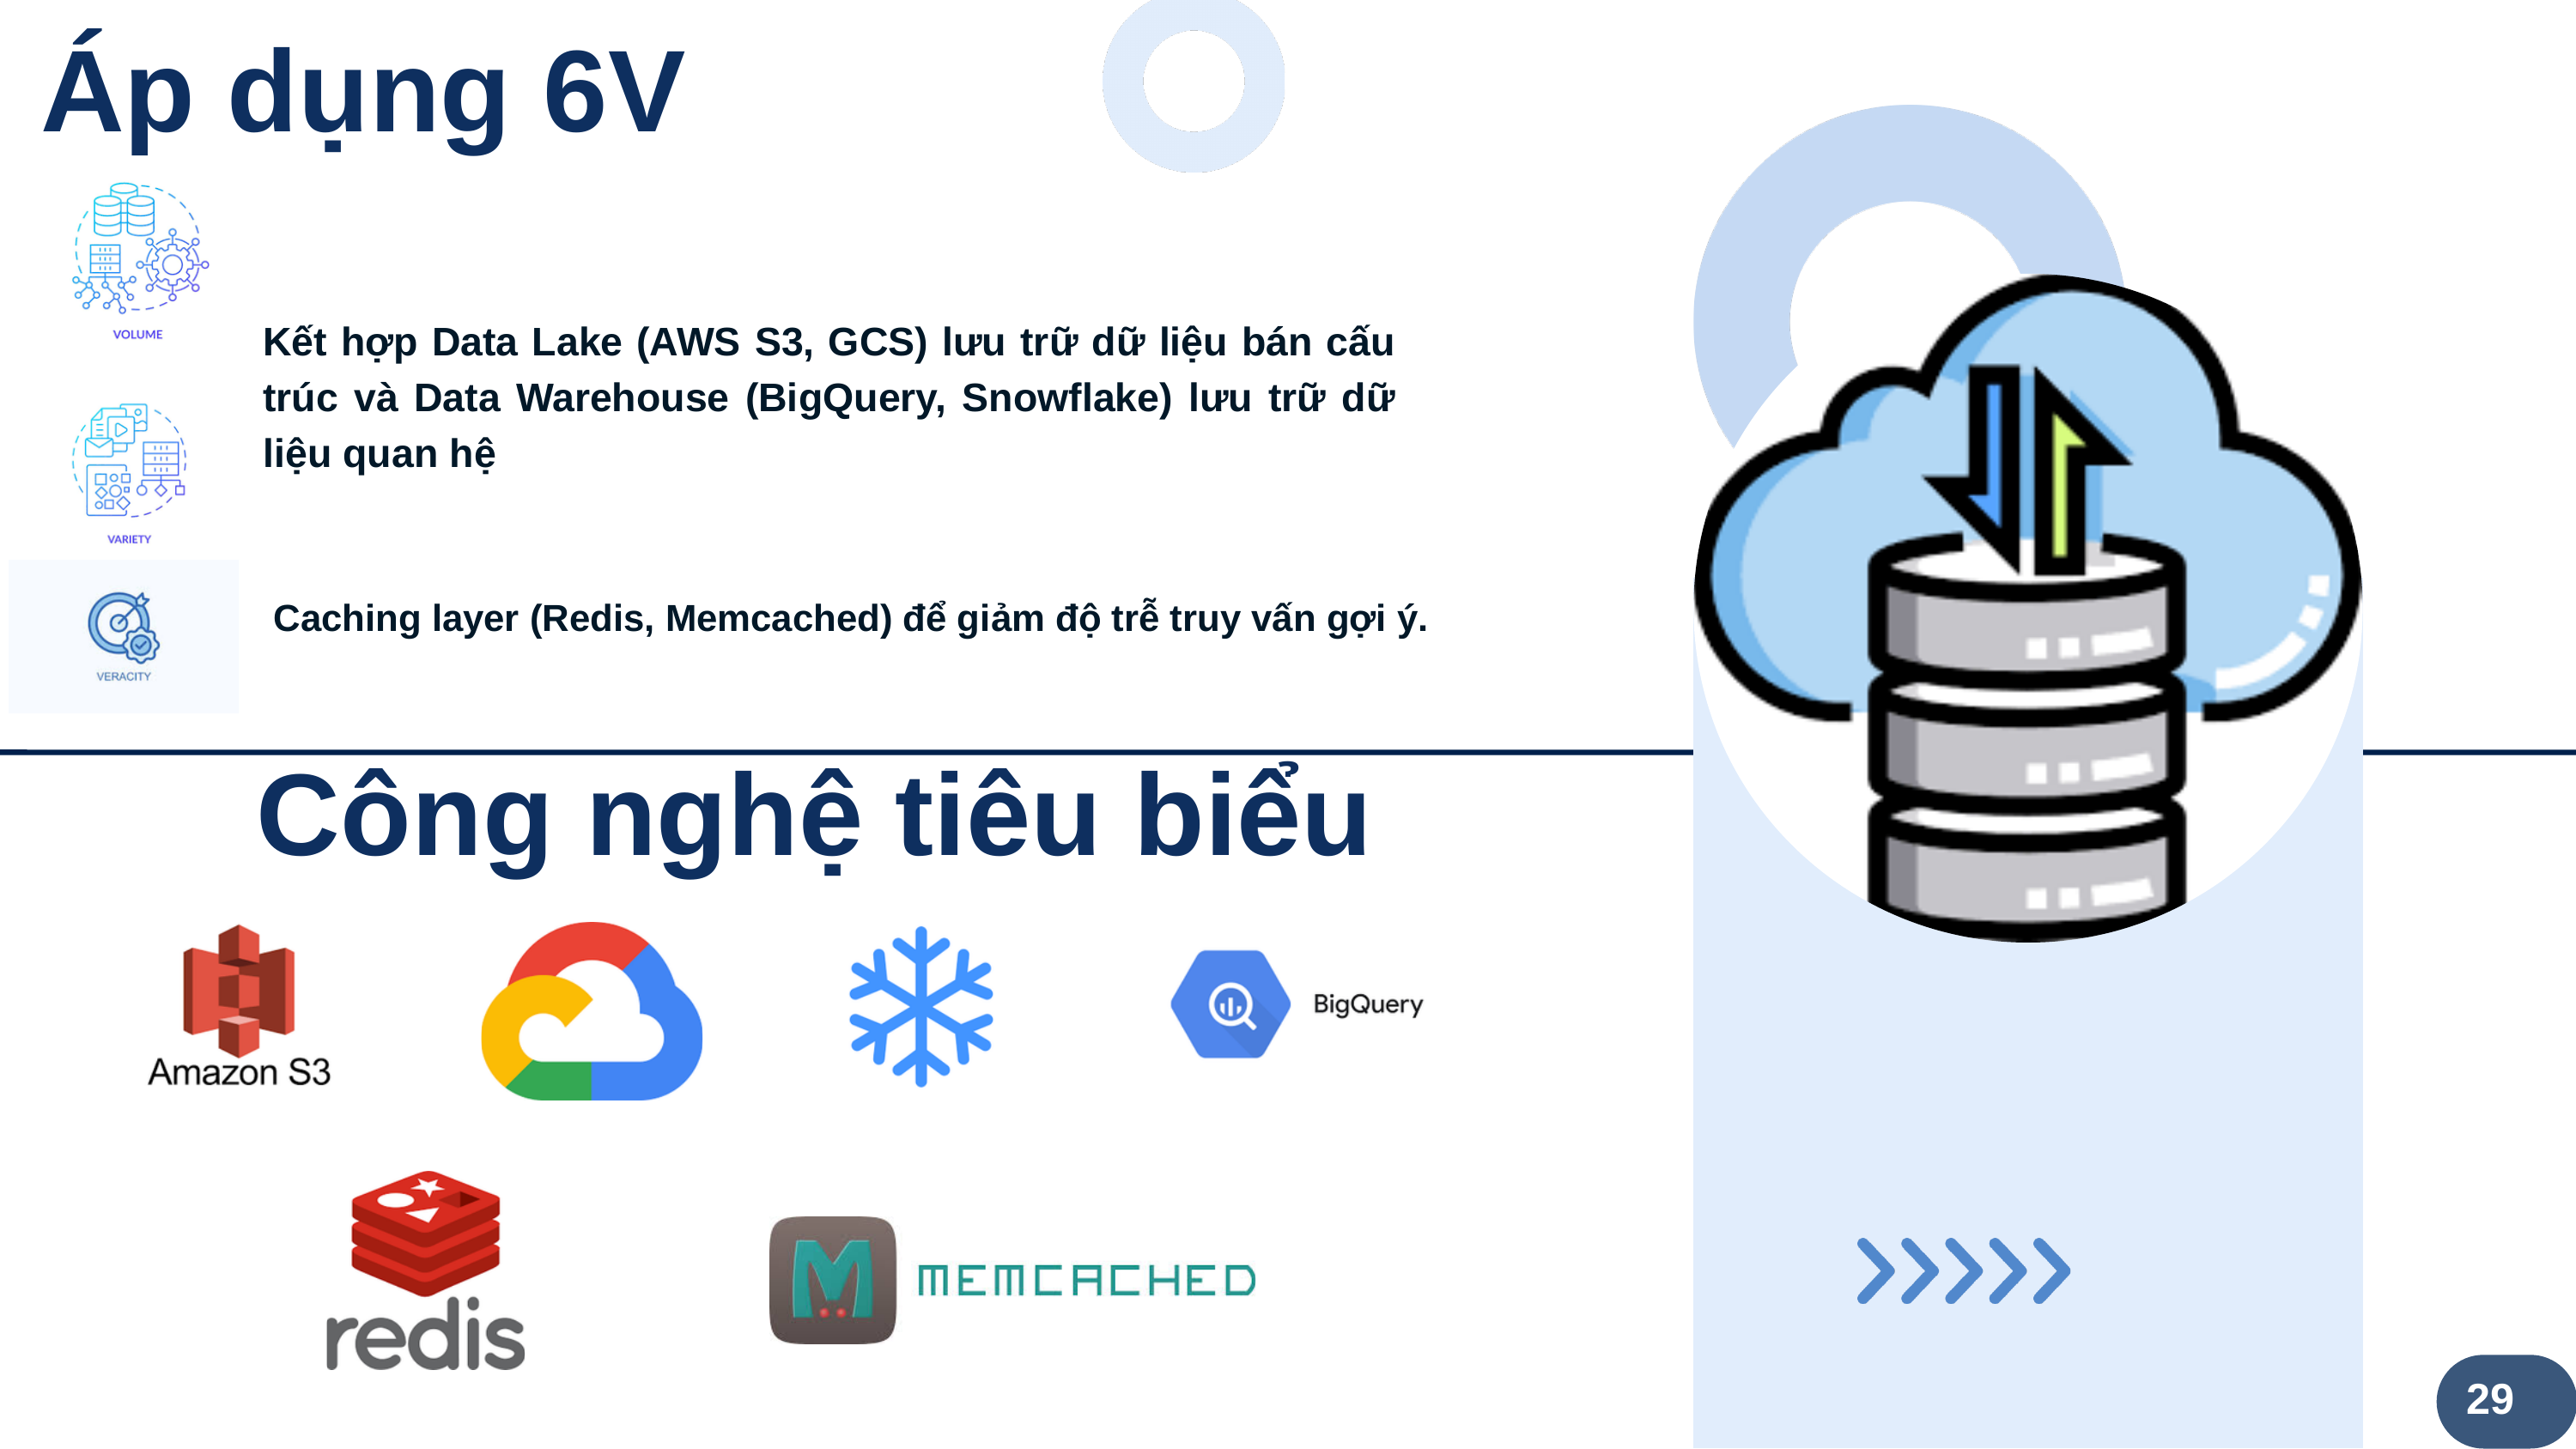

Áp dụng 6V

Kết hợp Data Lake (AWS S3, GCS) lưu trữ dữ liệu bán cấu trúc và Data Warehouse (BigQuery, Snowflake) lưu trữ dữ liệu quan hệ

 Caching layer (Redis, Memcached) để giảm độ trễ truy vấn gợi ý.
Công nghệ tiêu biểu

29